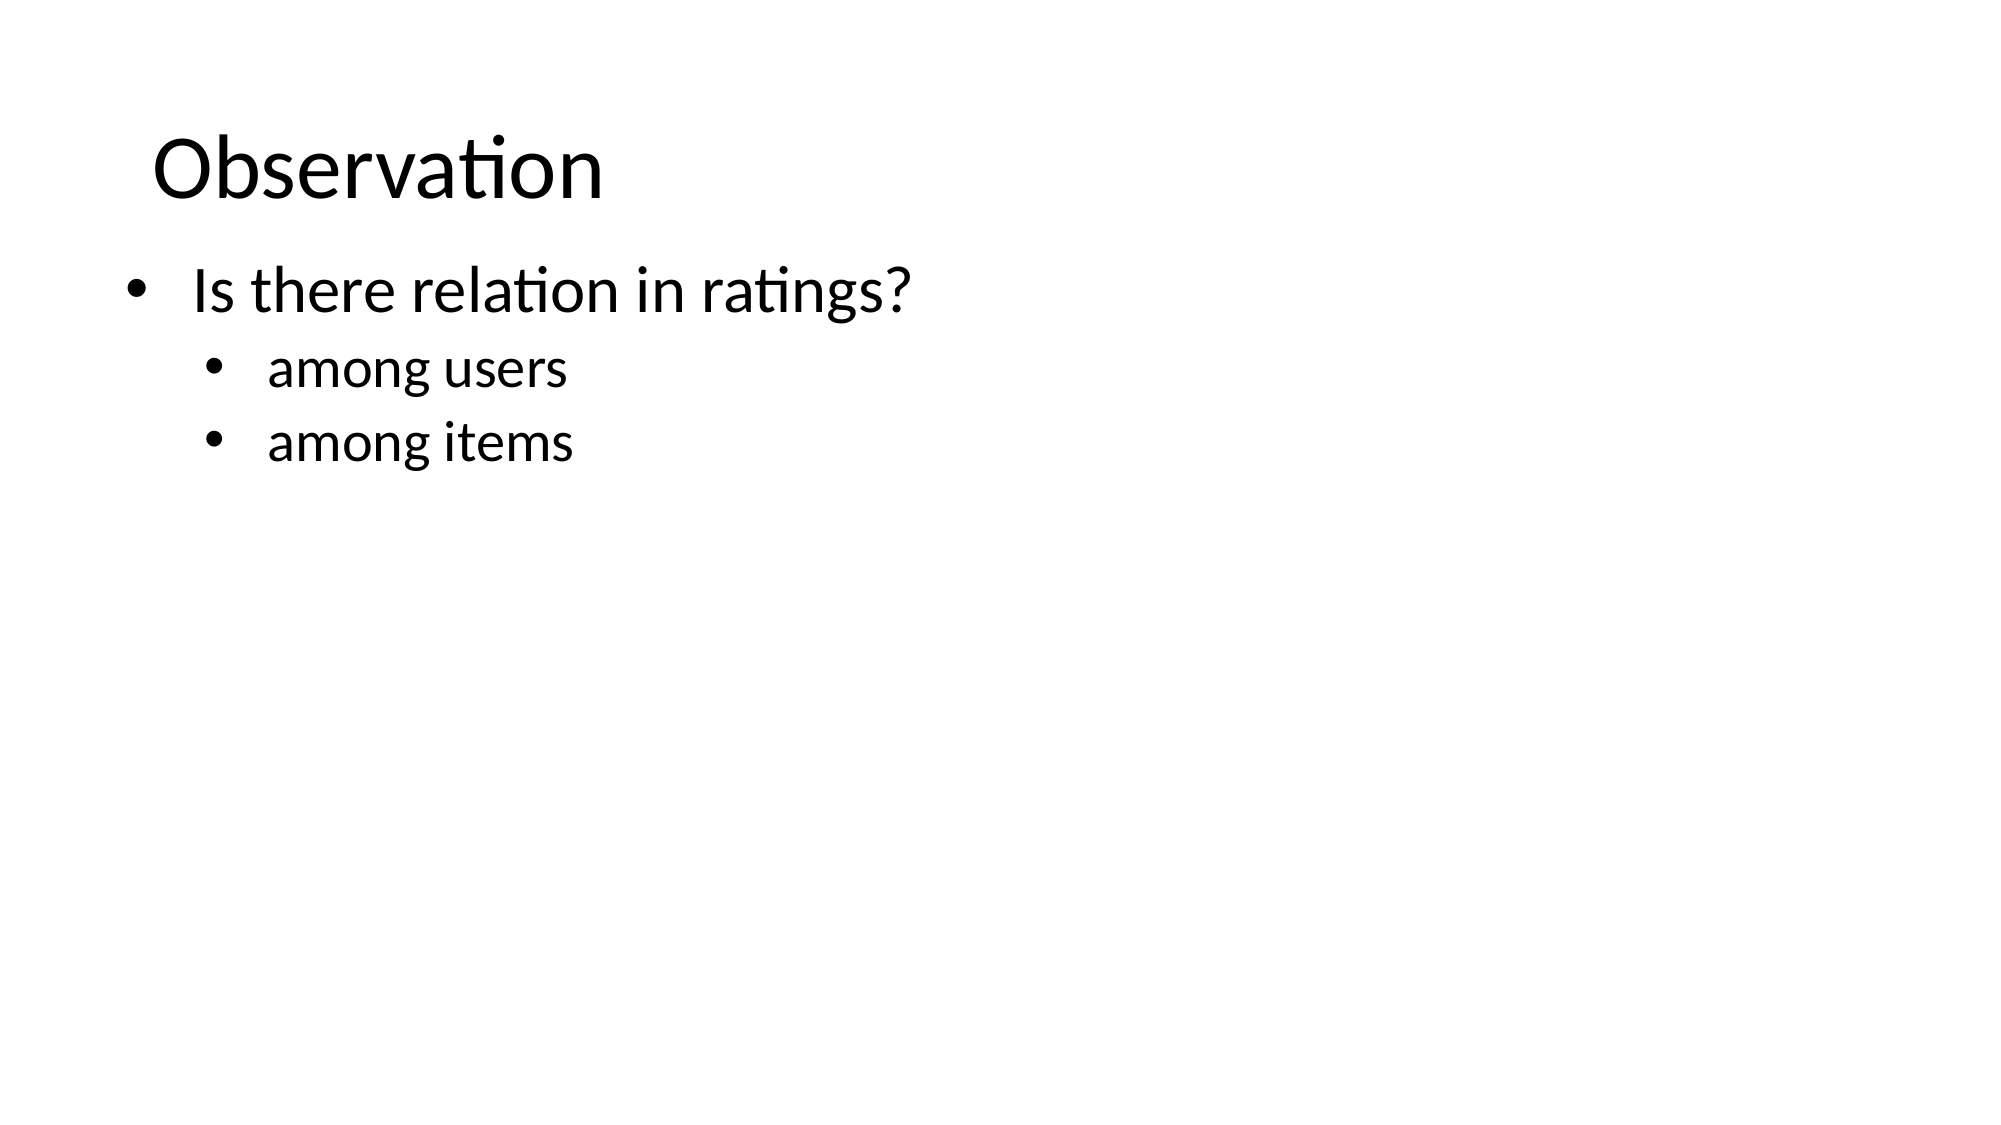

# Observation
Is there relation in ratings?
among users
among items